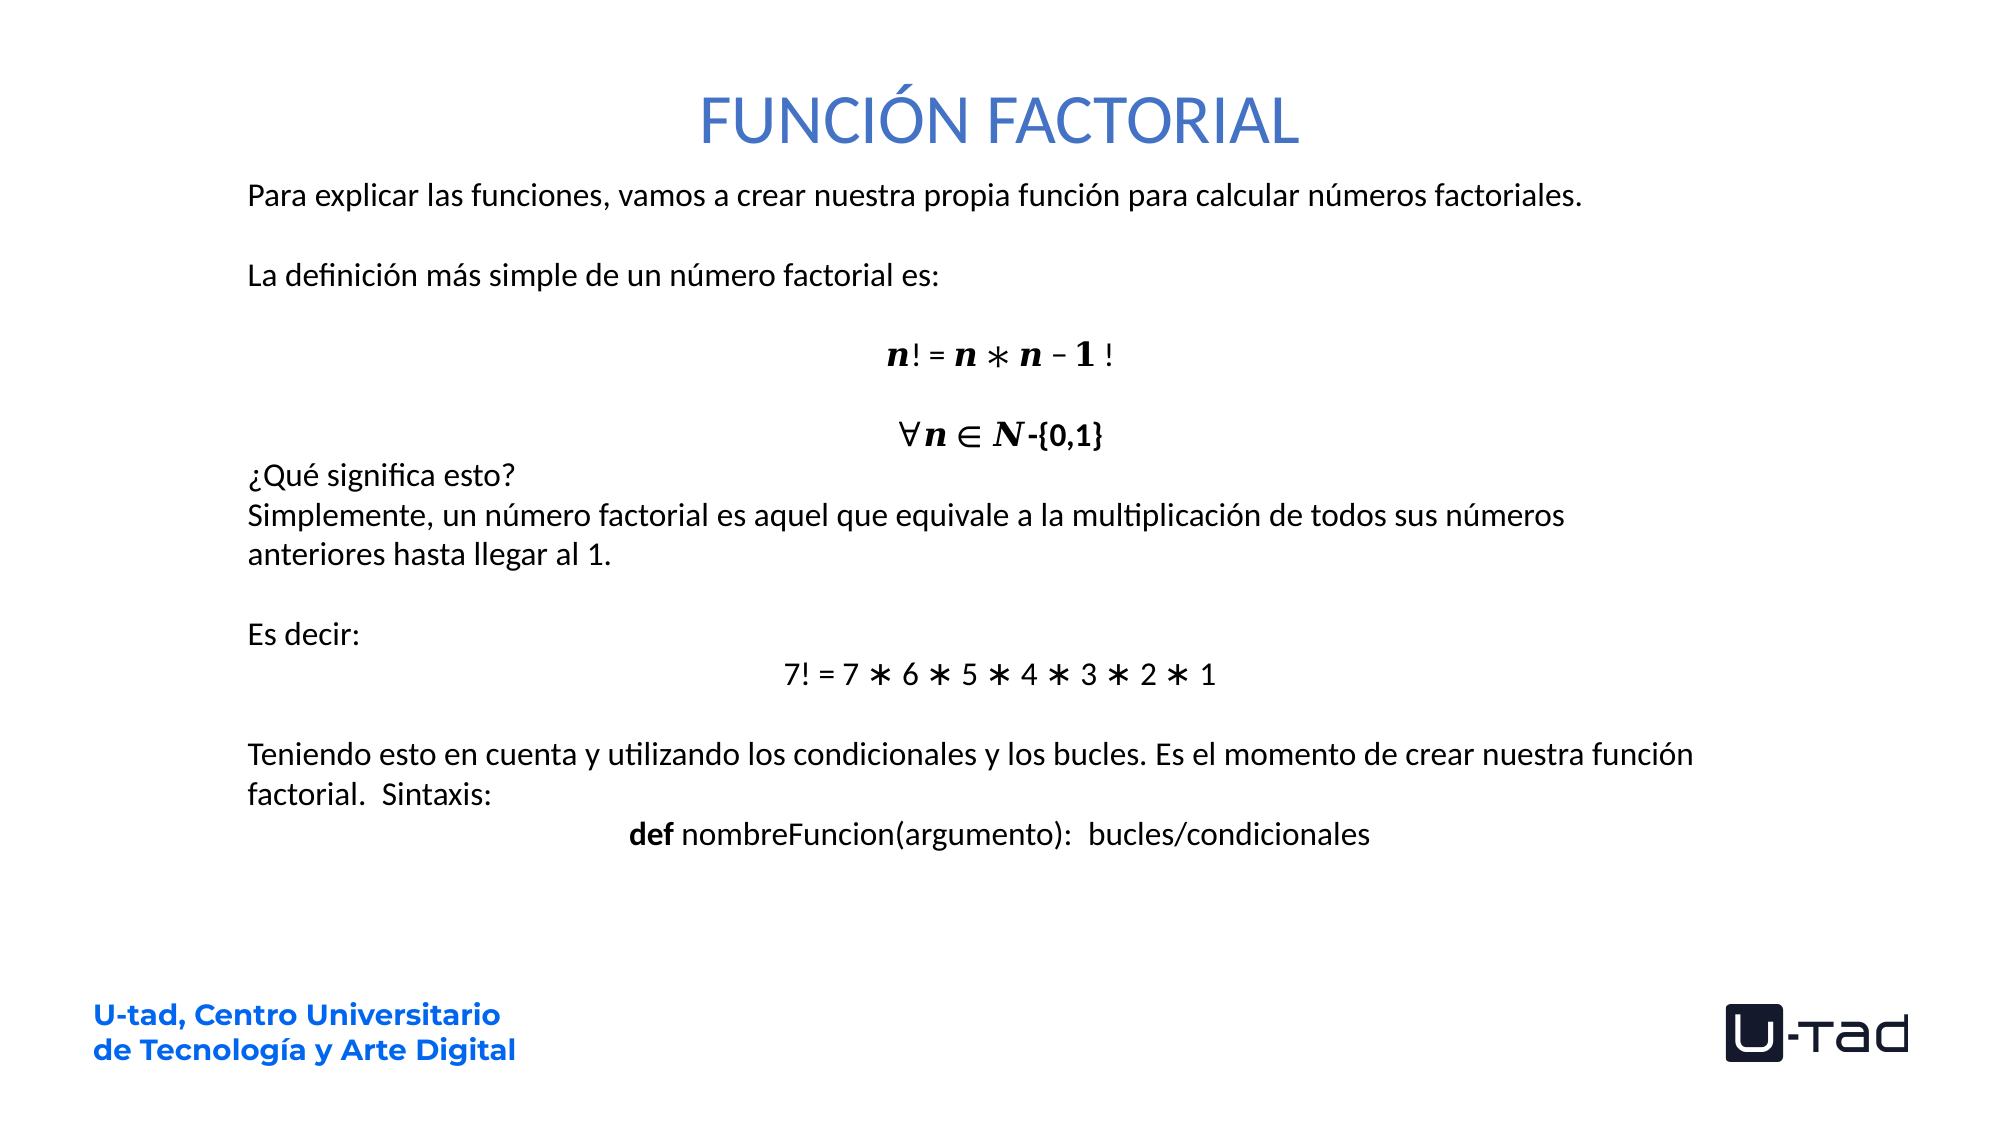

FUNCIÓN FACTORIAL
Para explicar las funciones, vamos a crear nuestra propia función para calcular números factoriales.​
​
La definición más simple de un número factorial es:​

𝒏! = 𝒏 ∗ 𝒏 − 𝟏 !​
​
∀𝒏 ∈ 𝑵-{0,1}​
¿Qué significa esto?​
Simplemente, un número factorial es aquel que equivale a la multiplicación de todos sus números​
anteriores hasta llegar al 1.​
​
Es decir:​
7! = 7 ∗ 6 ∗ 5 ∗ 4 ∗ 3 ∗ 2 ∗ 1​
​
Teniendo esto en cuenta y utilizando los condicionales y los bucles. Es el momento de crear nuestra función​
factorial.  Sintaxis:​
def nombreFuncion(argumento):  bucles/condicionales​